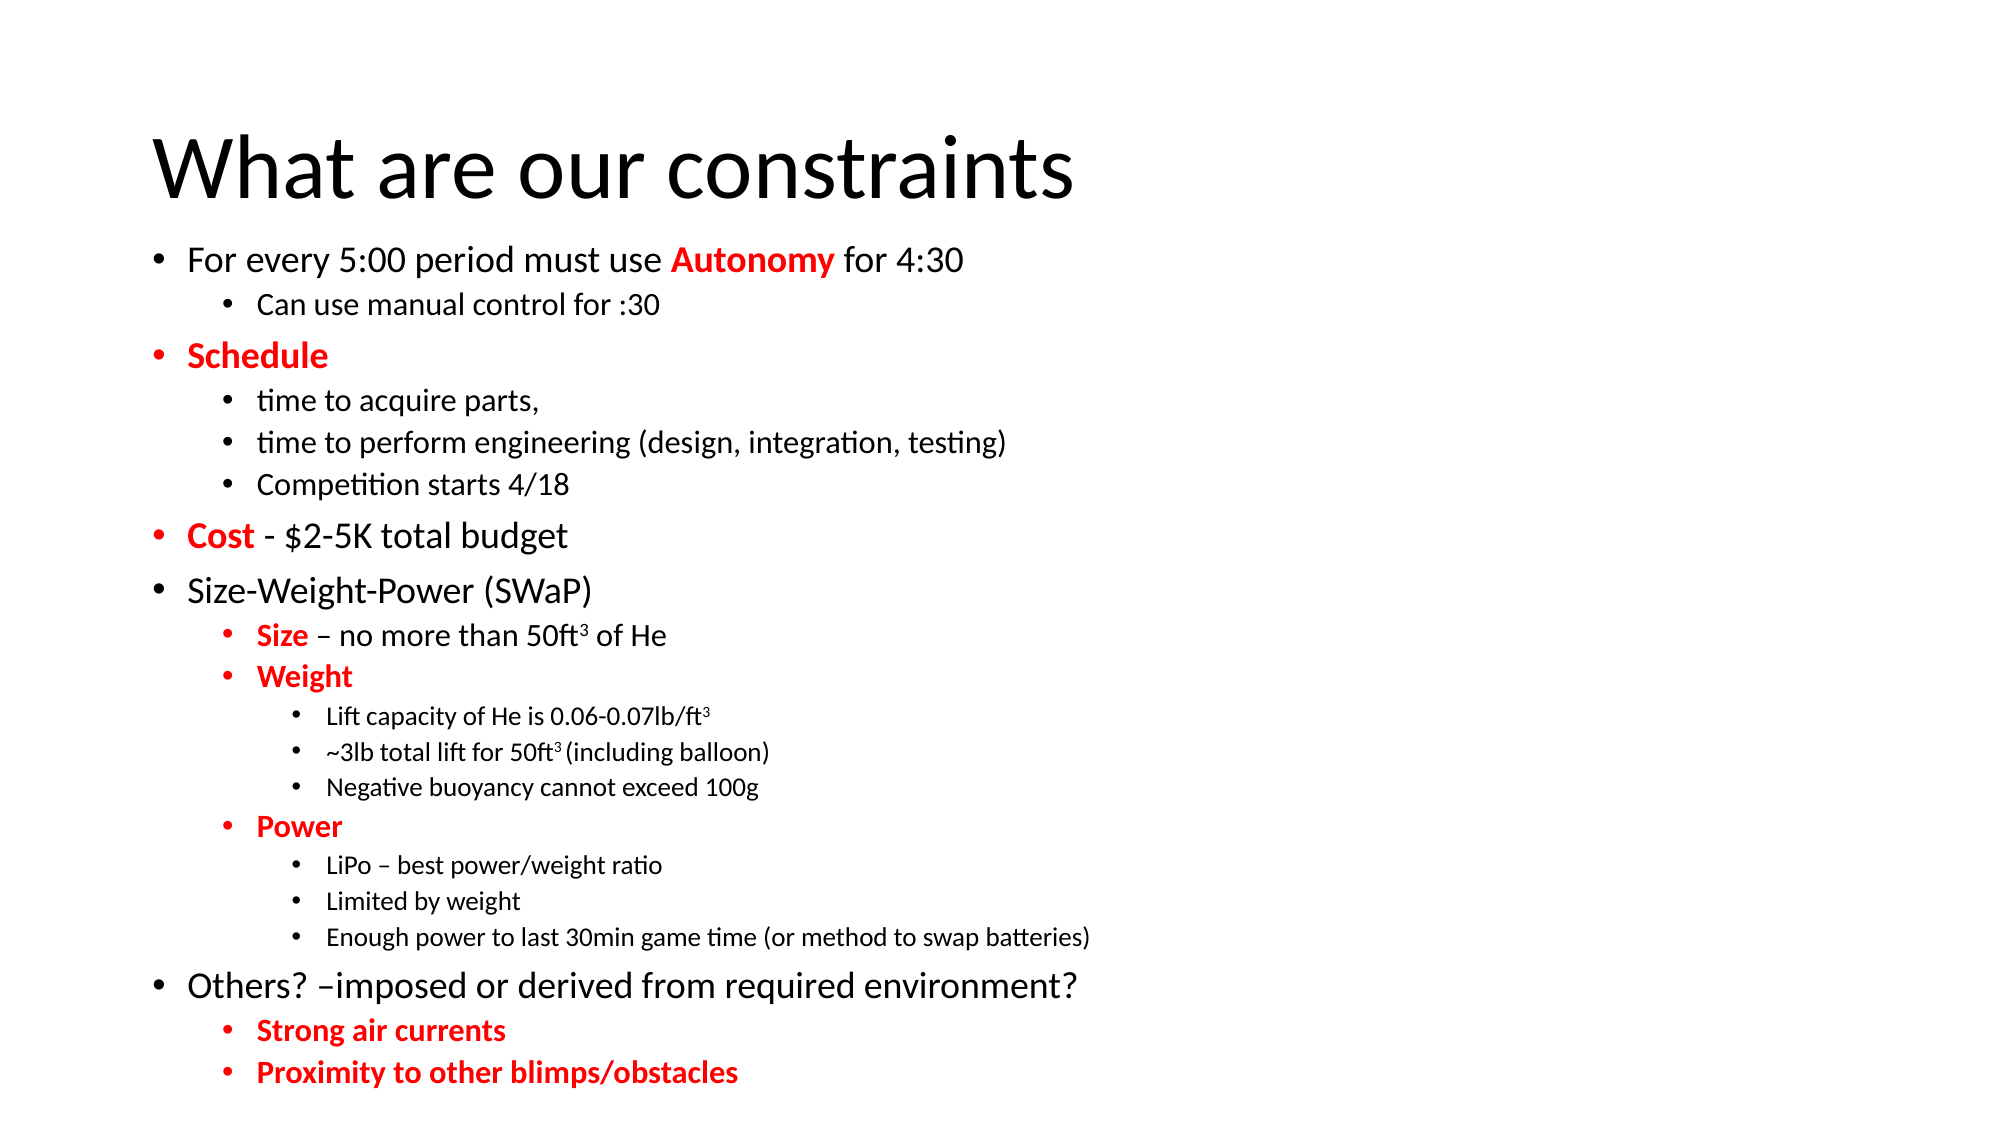

# What are our constraints
For every 5:00 period must use Autonomy for 4:30
Can use manual control for :30
Schedule
time to acquire parts,
time to perform engineering (design, integration, testing)
Competition starts 4/18
Cost - $2-5K total budget
Size-Weight-Power (SWaP)
Size – no more than 50ft3 of He
Weight
Lift capacity of He is 0.06-0.07lb/ft3
~3lb total lift for 50ft3 (including balloon)
Negative buoyancy cannot exceed 100g
Power
LiPo – best power/weight ratio
Limited by weight
Enough power to last 30min game time (or method to swap batteries)
Others? –imposed or derived from required environment?
Strong air currents
Proximity to other blimps/obstacles